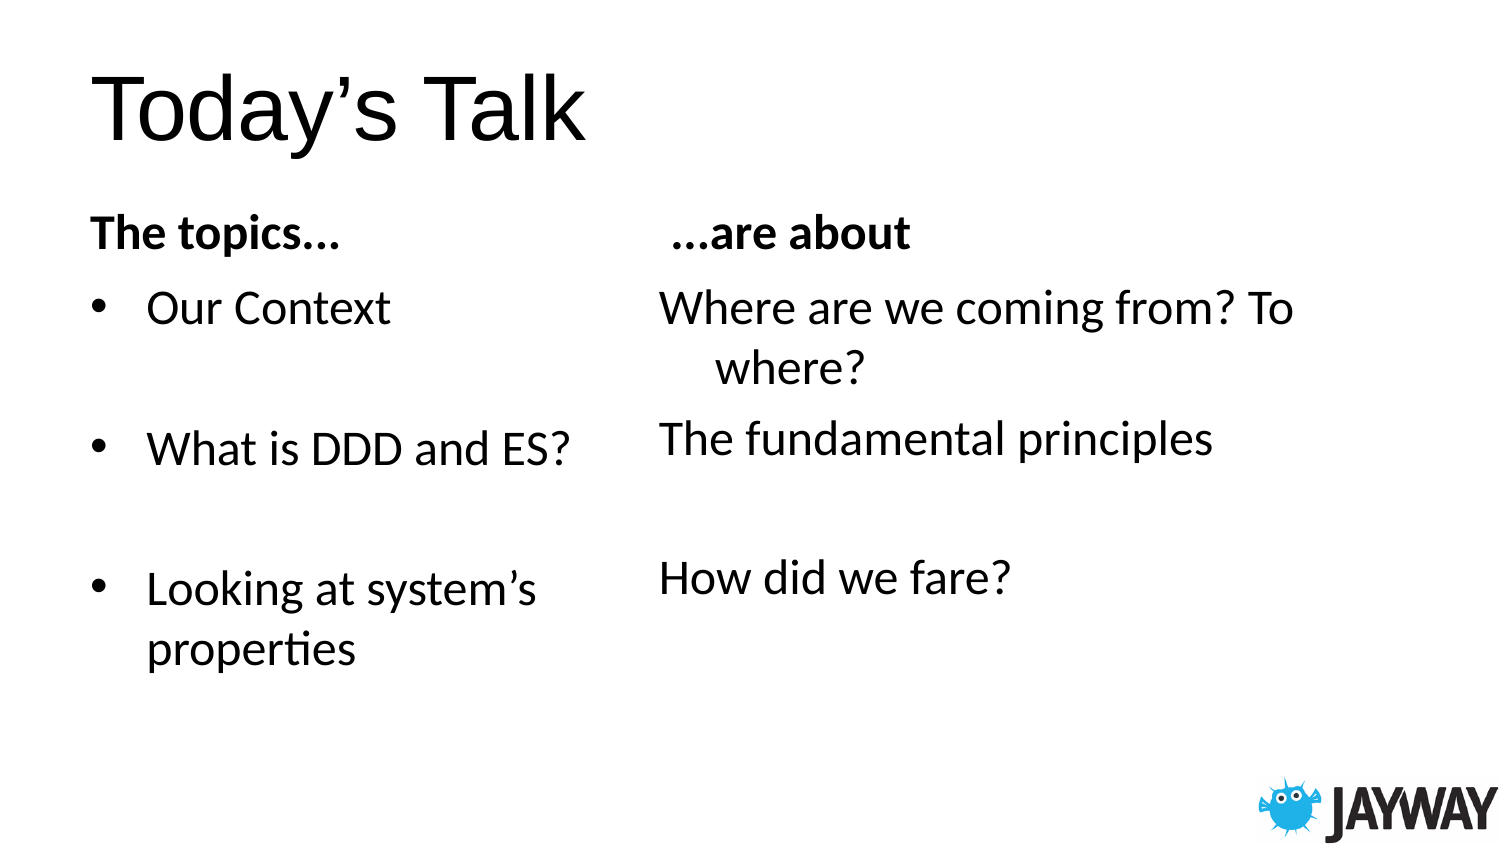

# Today’s Talk
The topics...
...are about
Our Context

What is DDD and ES?

Looking at system’s properties
Where are we coming from? To where?
The fundamental principles

How did we fare?